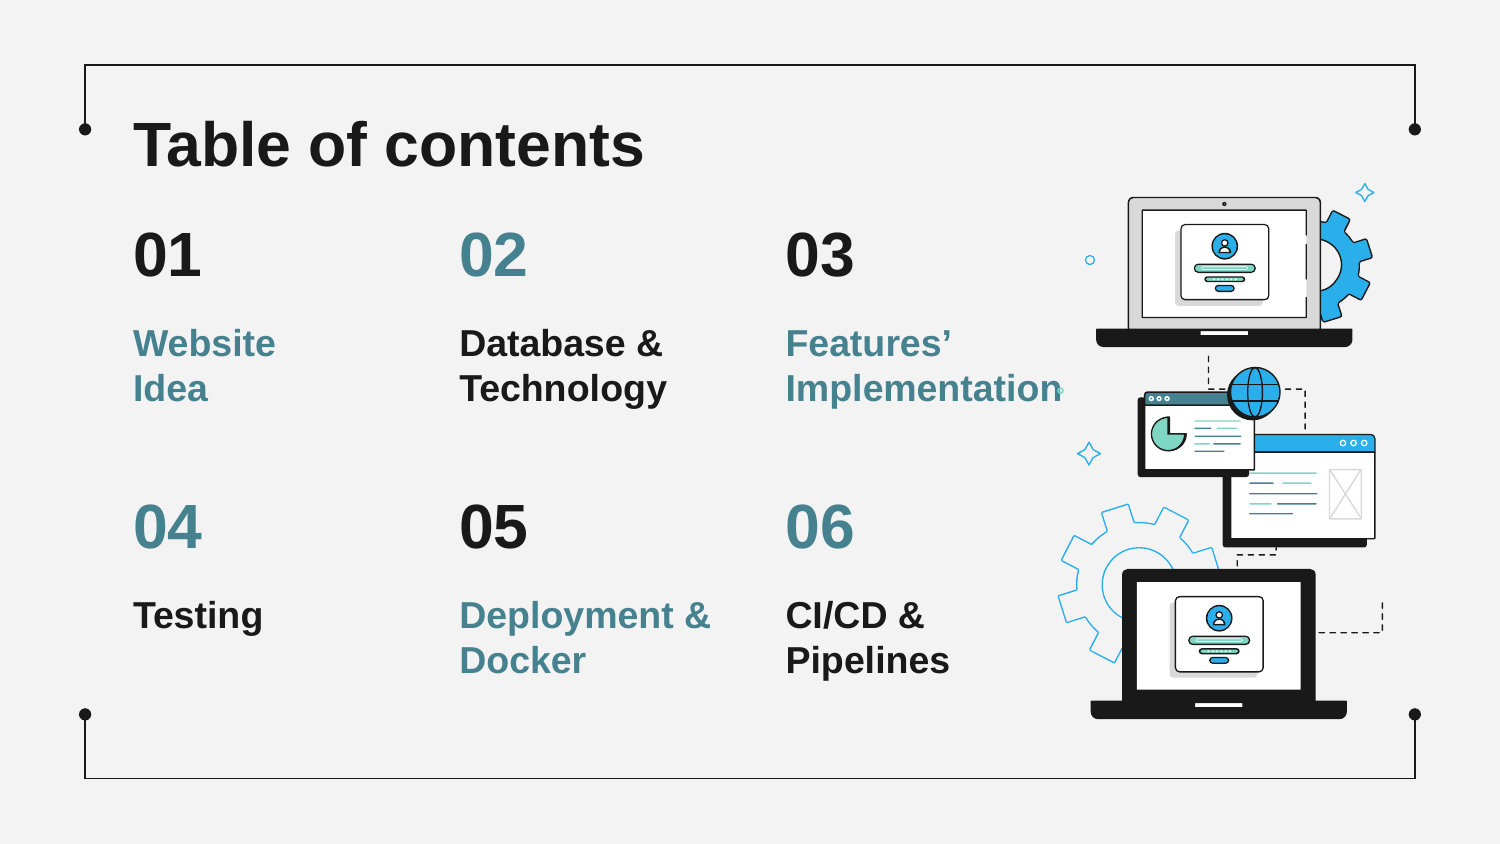

Table of contents

# 01
02
03
Website
Idea

Database & Technology
Features’
Implementation
04
05
06
Testing
CI/CD & Pipelines

Deployment & Docker